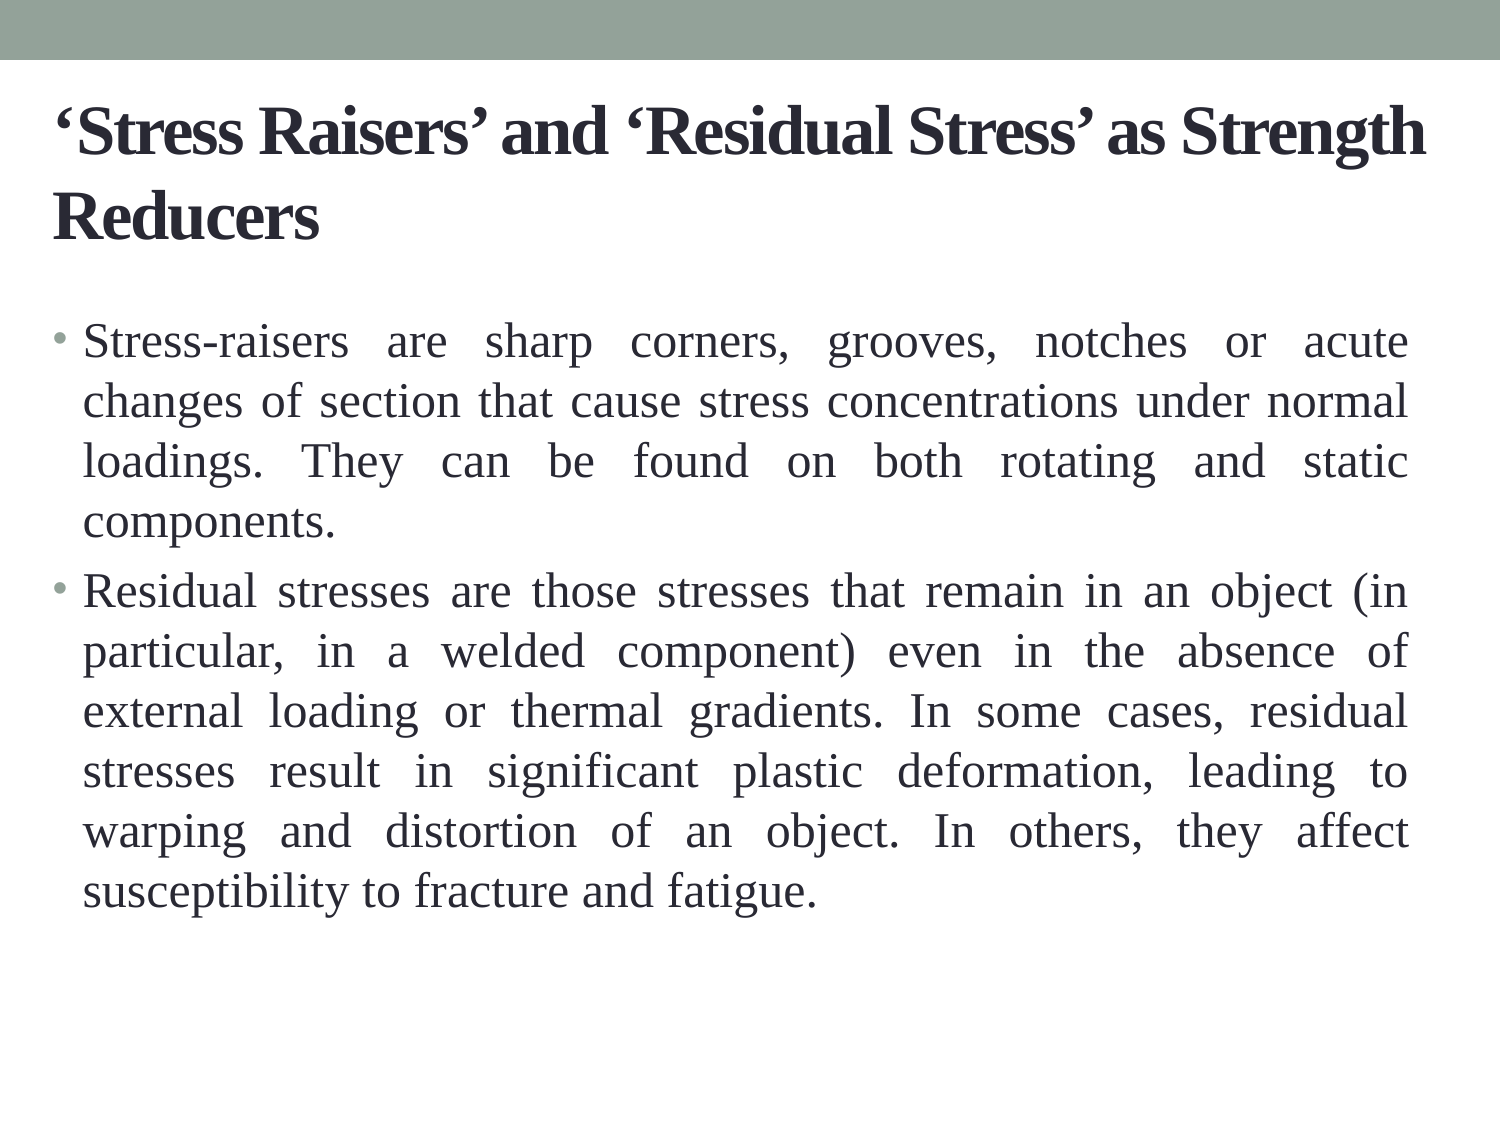

# ‘Stress Raisers’ and ‘Residual Stress’ as Strength Reducers
Stress-raisers are sharp corners, grooves, notches or acute changes of section that cause stress concentrations under normal loadings. They can be found on both rotating and static components.
Residual stresses are those stresses that remain in an object (in particular, in a welded component) even in the absence of external loading or thermal gradients. In some cases, residual stresses result in significant plastic deformation, leading to warping and distortion of an object. In others, they affect susceptibility to fracture and fatigue.